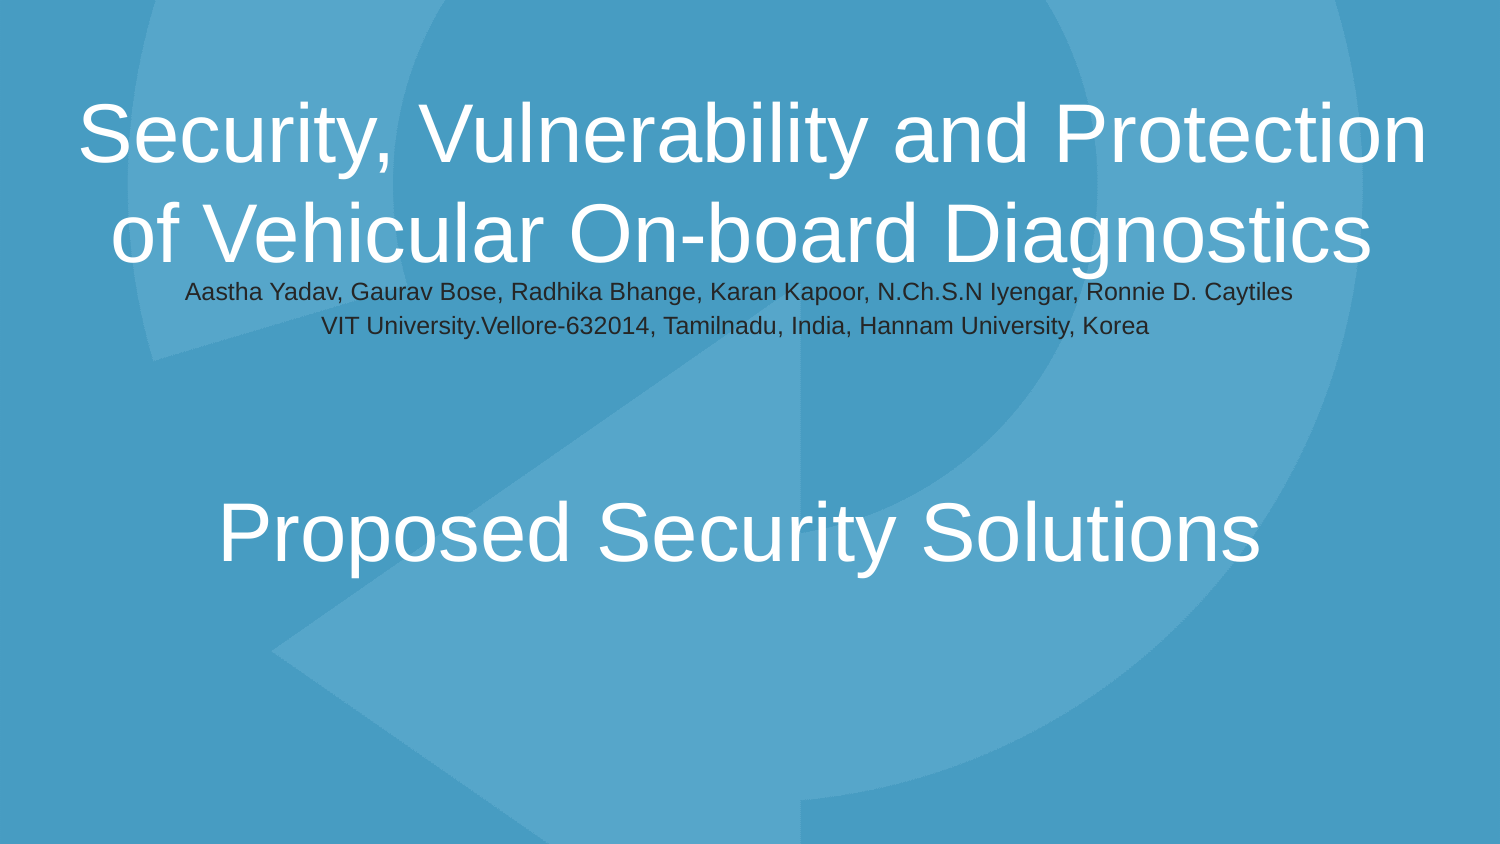

# Security, Vulnerability and Protection of Vehicular On-board Diagnostics
Aastha Yadav, Gaurav Bose, Radhika Bhange, Karan Kapoor, N.Ch.S.N Iyengar, Ronnie D. Caytiles
VIT University.Vellore-632014, Tamilnadu, India, Hannam University, Korea

Proposed Security Solutions